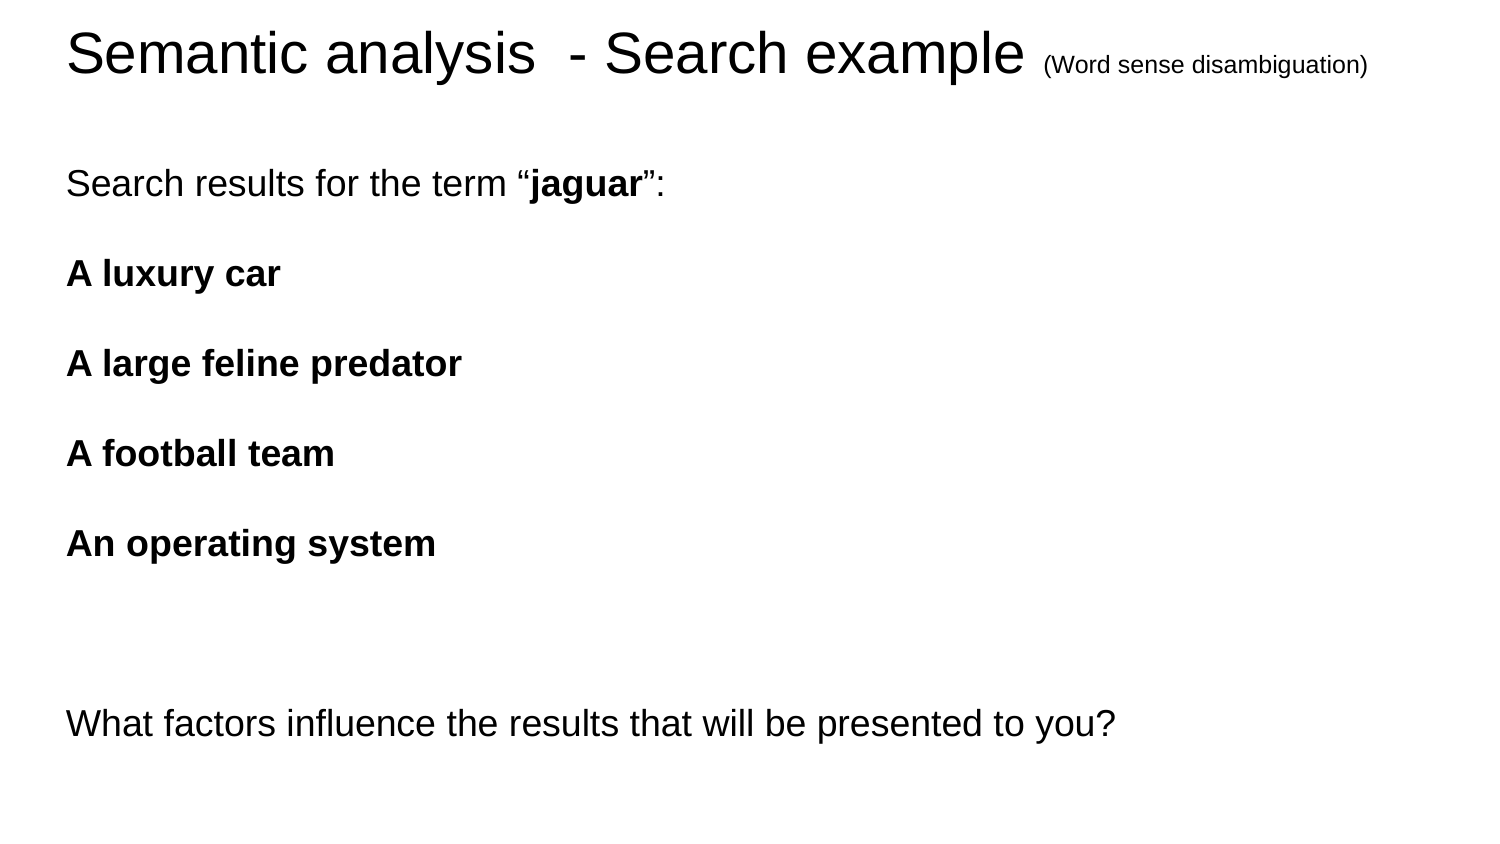

# Semantic analysis  - Search example (Word sense disambiguation)
Search results for the term “jaguar”:

A luxury car

A large feline predator

A football team

An operating system

What factors influence the results that will be presented to you?